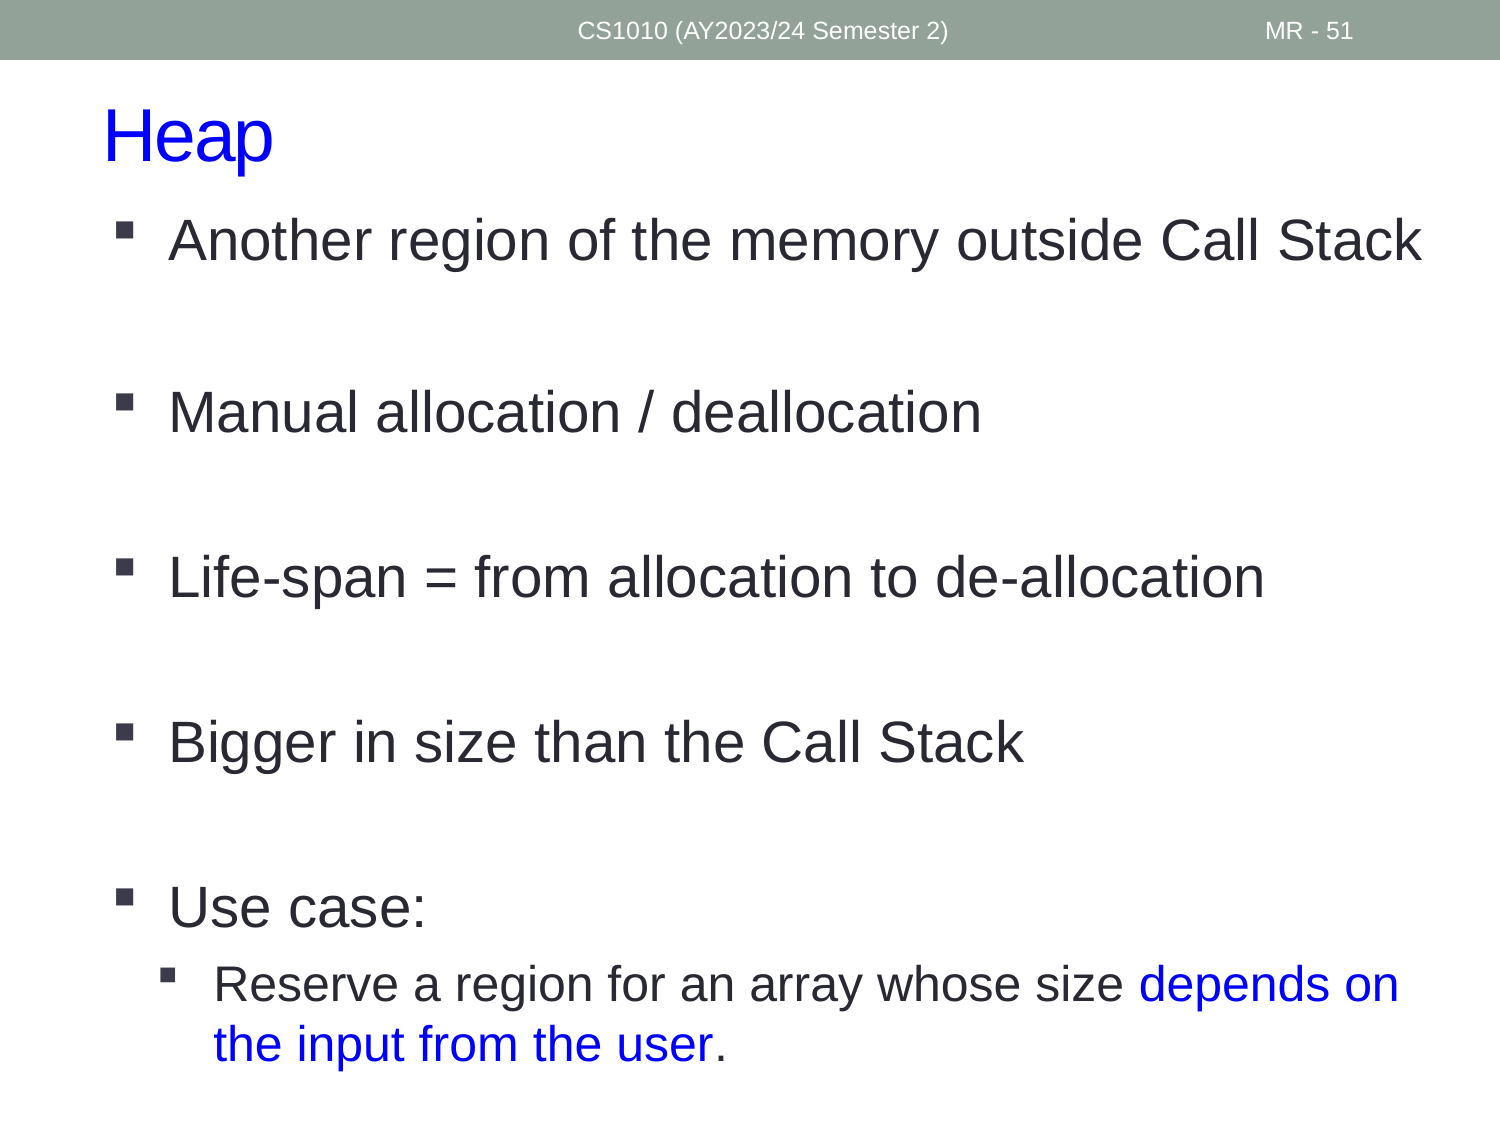

CS1010 (AY2023/24 Semester 2)
MR - 51
# Heap
Another region of the memory outside Call Stack

Manual allocation / deallocation

Life-span = from allocation to de-allocation

Bigger in size than the Call Stack

Use case:
Reserve a region for an array whose size depends on the input from the user.